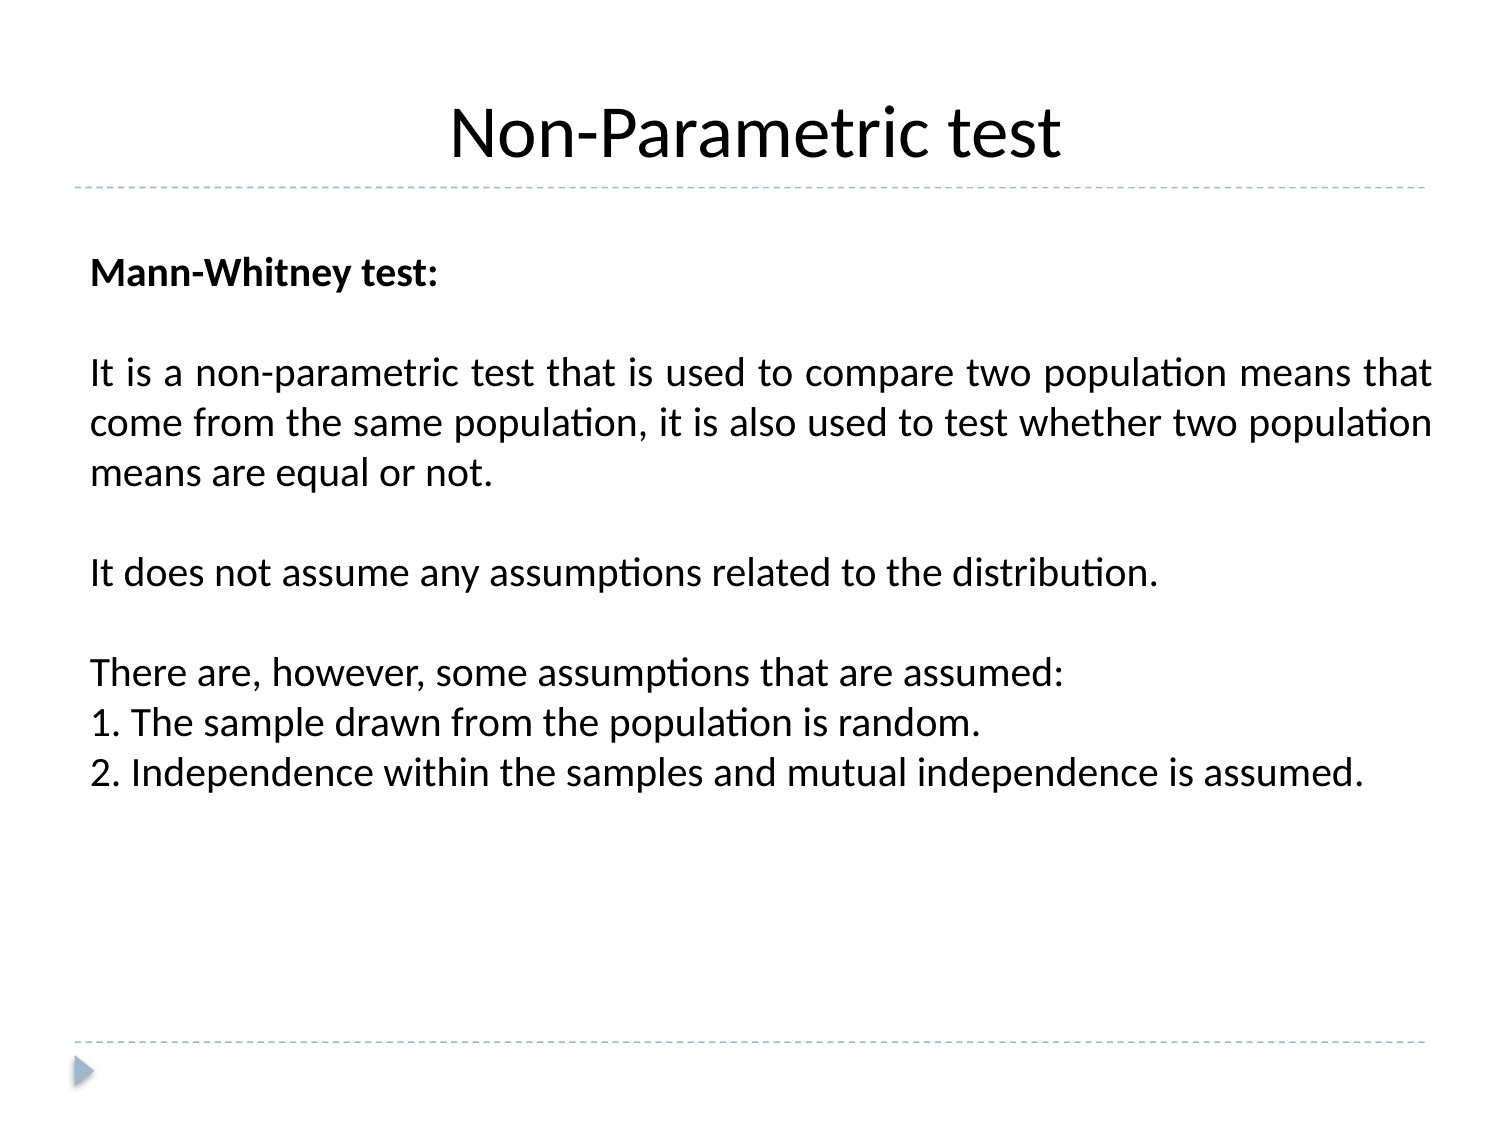

Non-Parametric test
Mann-Whitney test:

It is a non-parametric test that is used to compare two population means that come from the same population, it is also used to test whether two population means are equal or not.

It does not assume any assumptions related to the distribution.

There are, however, some assumptions that are assumed:
1. The sample drawn from the population is random.
2. Independence within the samples and mutual independence is assumed.